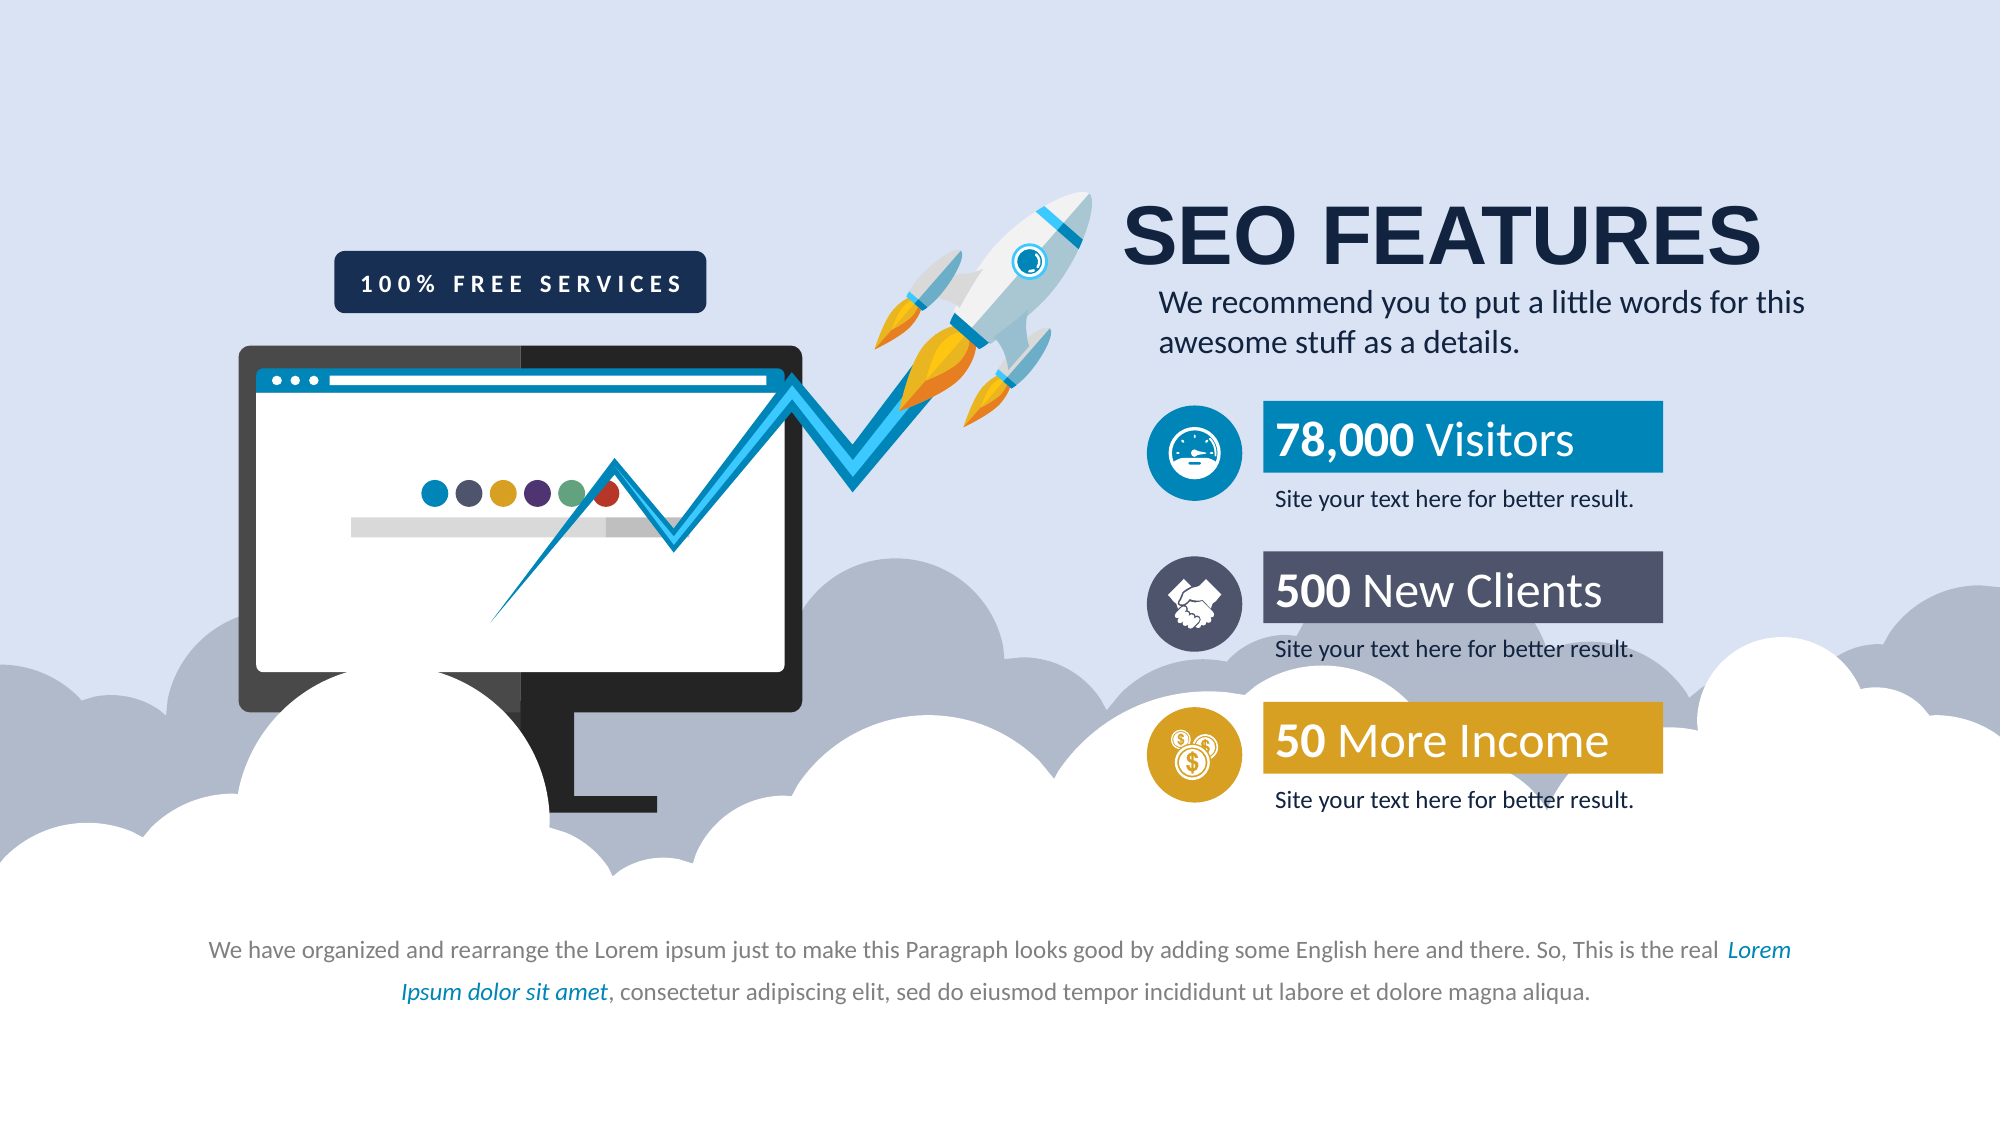

SEO FEATURES
100% FREE SERVICES
We recommend you to put a little words for this awesome stuff as a details.

78,000 Visitors

Site your text here for better result.
500 New Clients

Site your text here for better result.

50 More Income

Site your text here for better result.
We have organized and rearrange the Lorem ipsum just to make this Paragraph looks good by adding some English here and there. So, This is the real Lorem Ipsum dolor sit amet, consectetur adipiscing elit, sed do eiusmod tempor incididunt ut labore et dolore magna aliqua.